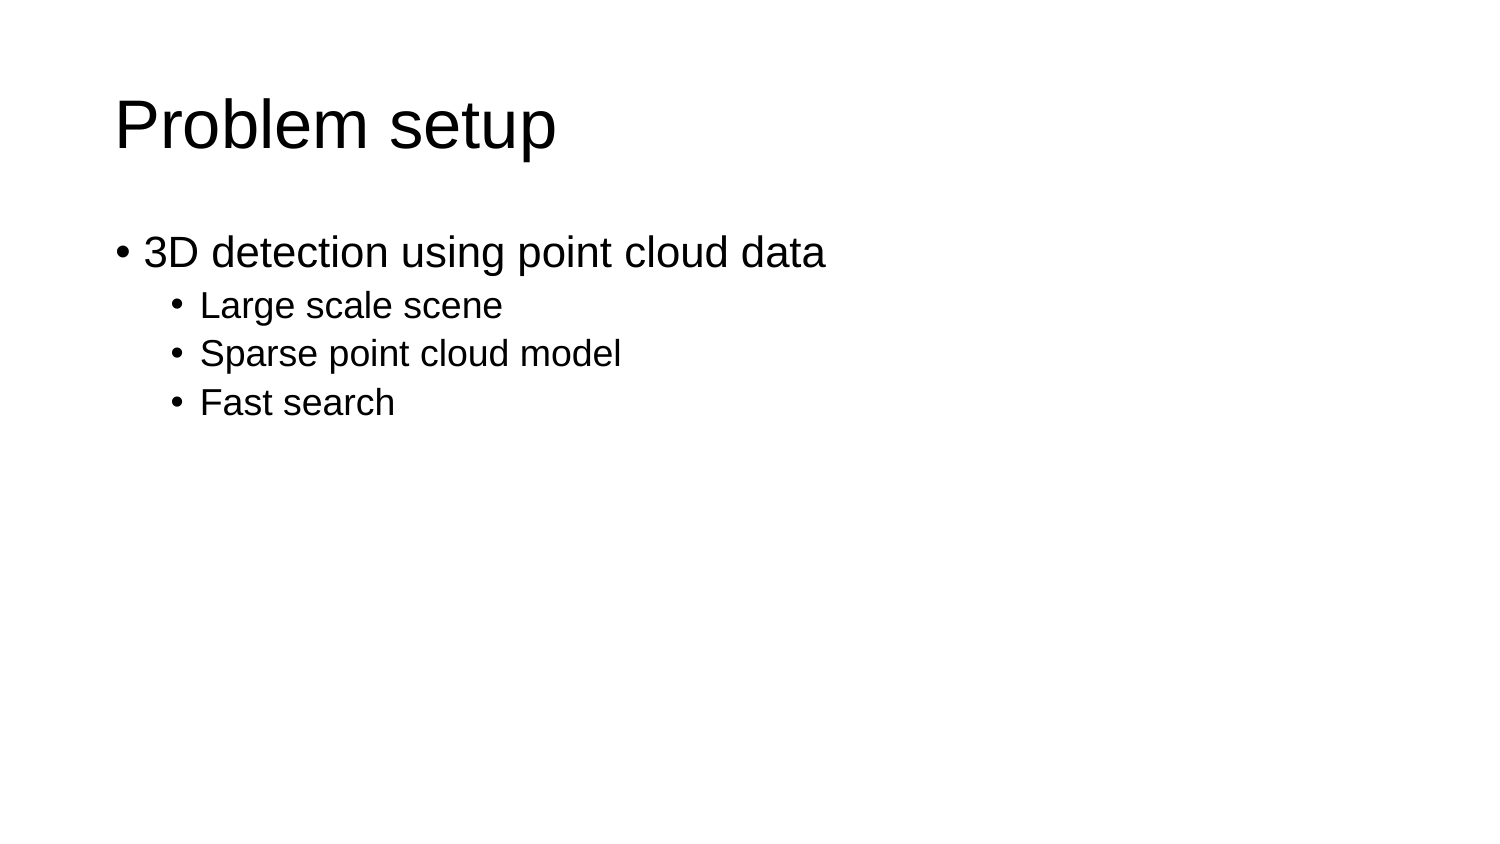

# Problem setup
3D detection using point cloud data
Large scale scene
Sparse point cloud model
Fast search